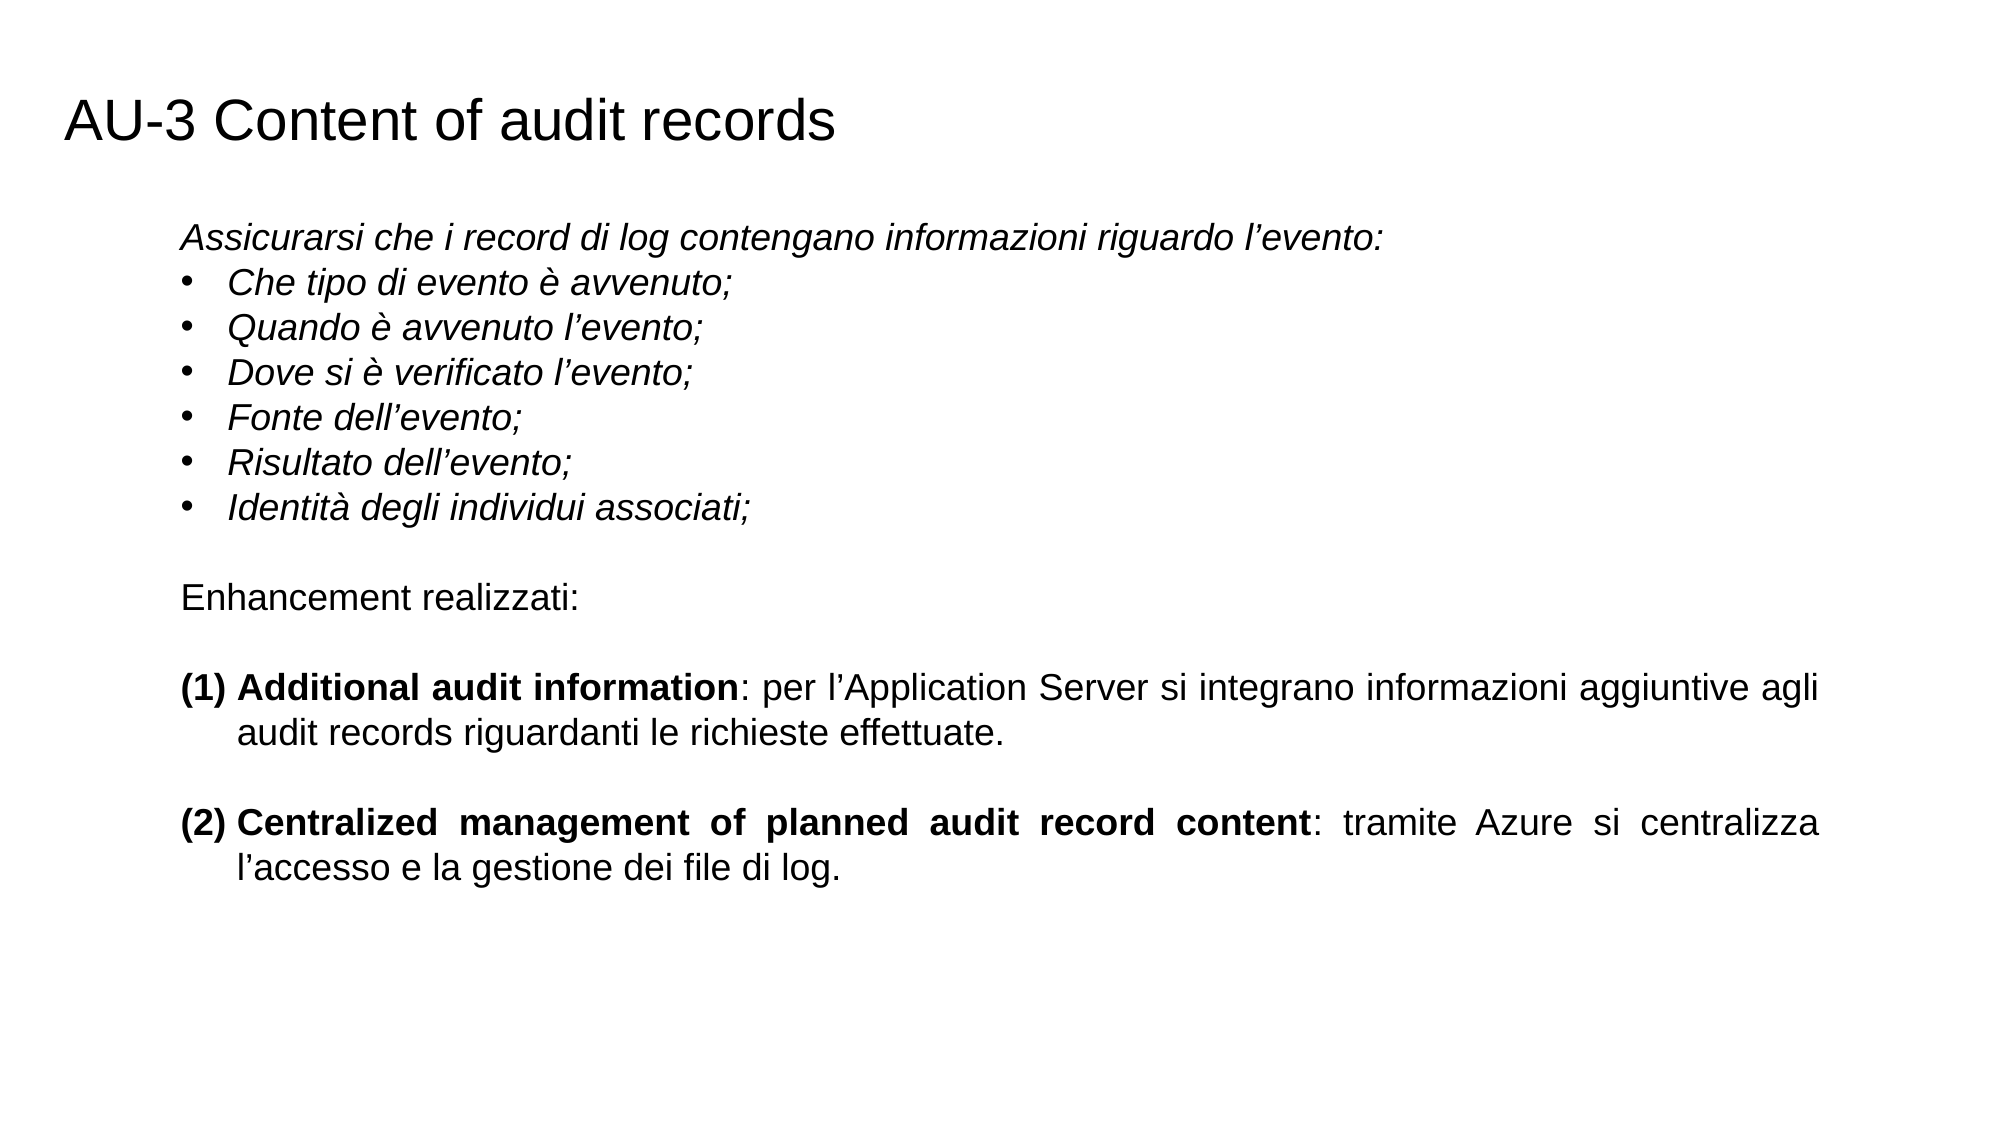

AU-3 Content of audit records

Assicurarsi che i record di log contengano informazioni riguardo l’evento:
Che tipo di evento è avvenuto;
Quando è avvenuto l’evento;
Dove si è verificato l’evento;
Fonte dell’evento;
Risultato dell’evento;
Identità degli individui associati;

Enhancement realizzati:

Additional audit information: per l’Application Server si integrano informazioni aggiuntive agli audit records riguardanti le richieste effettuate.

Centralized management of planned audit record content: tramite Azure si centralizza l’accesso e la gestione dei file di log.